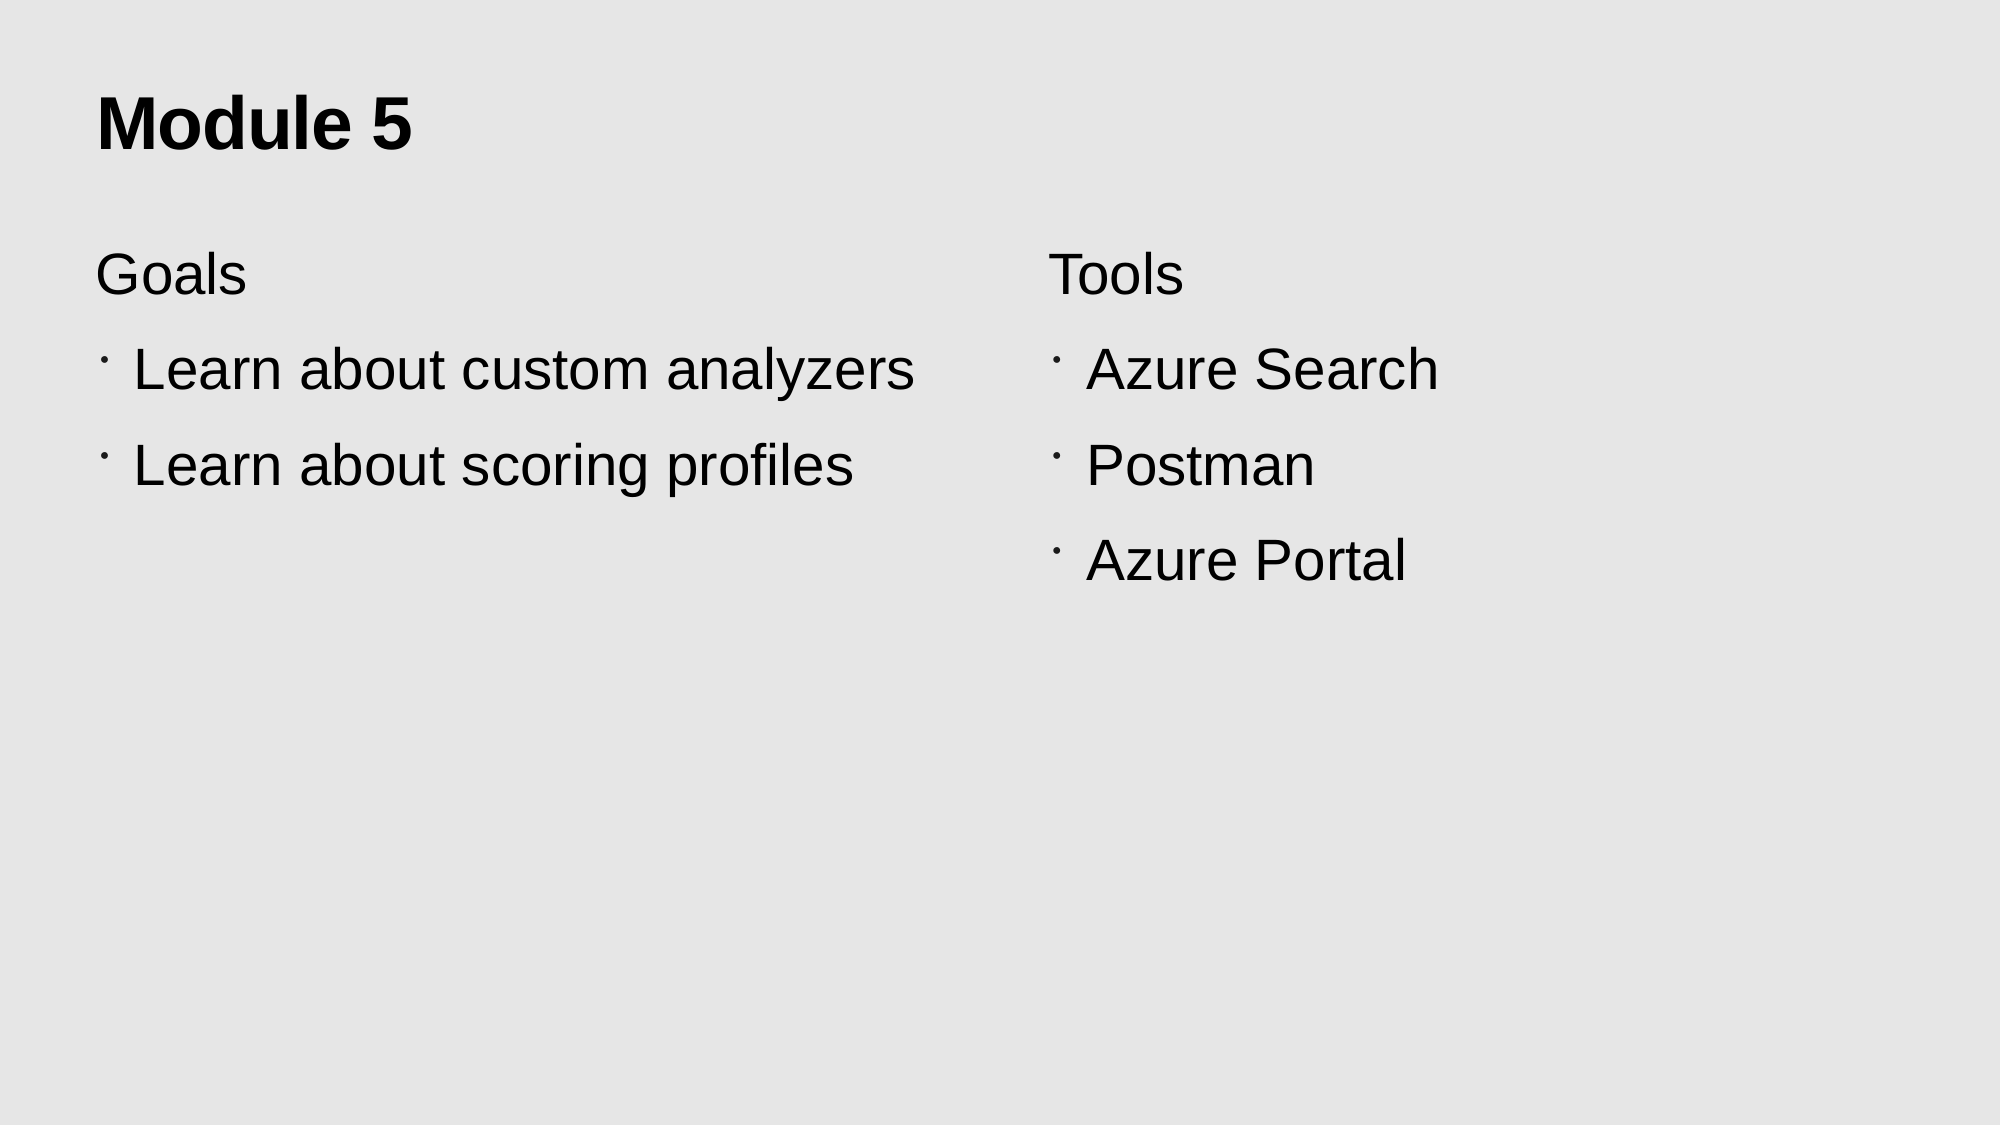

# Module 5
Goals
Learn about custom analyzers
Learn about scoring profiles
Tools
Azure Search
Postman
Azure Portal